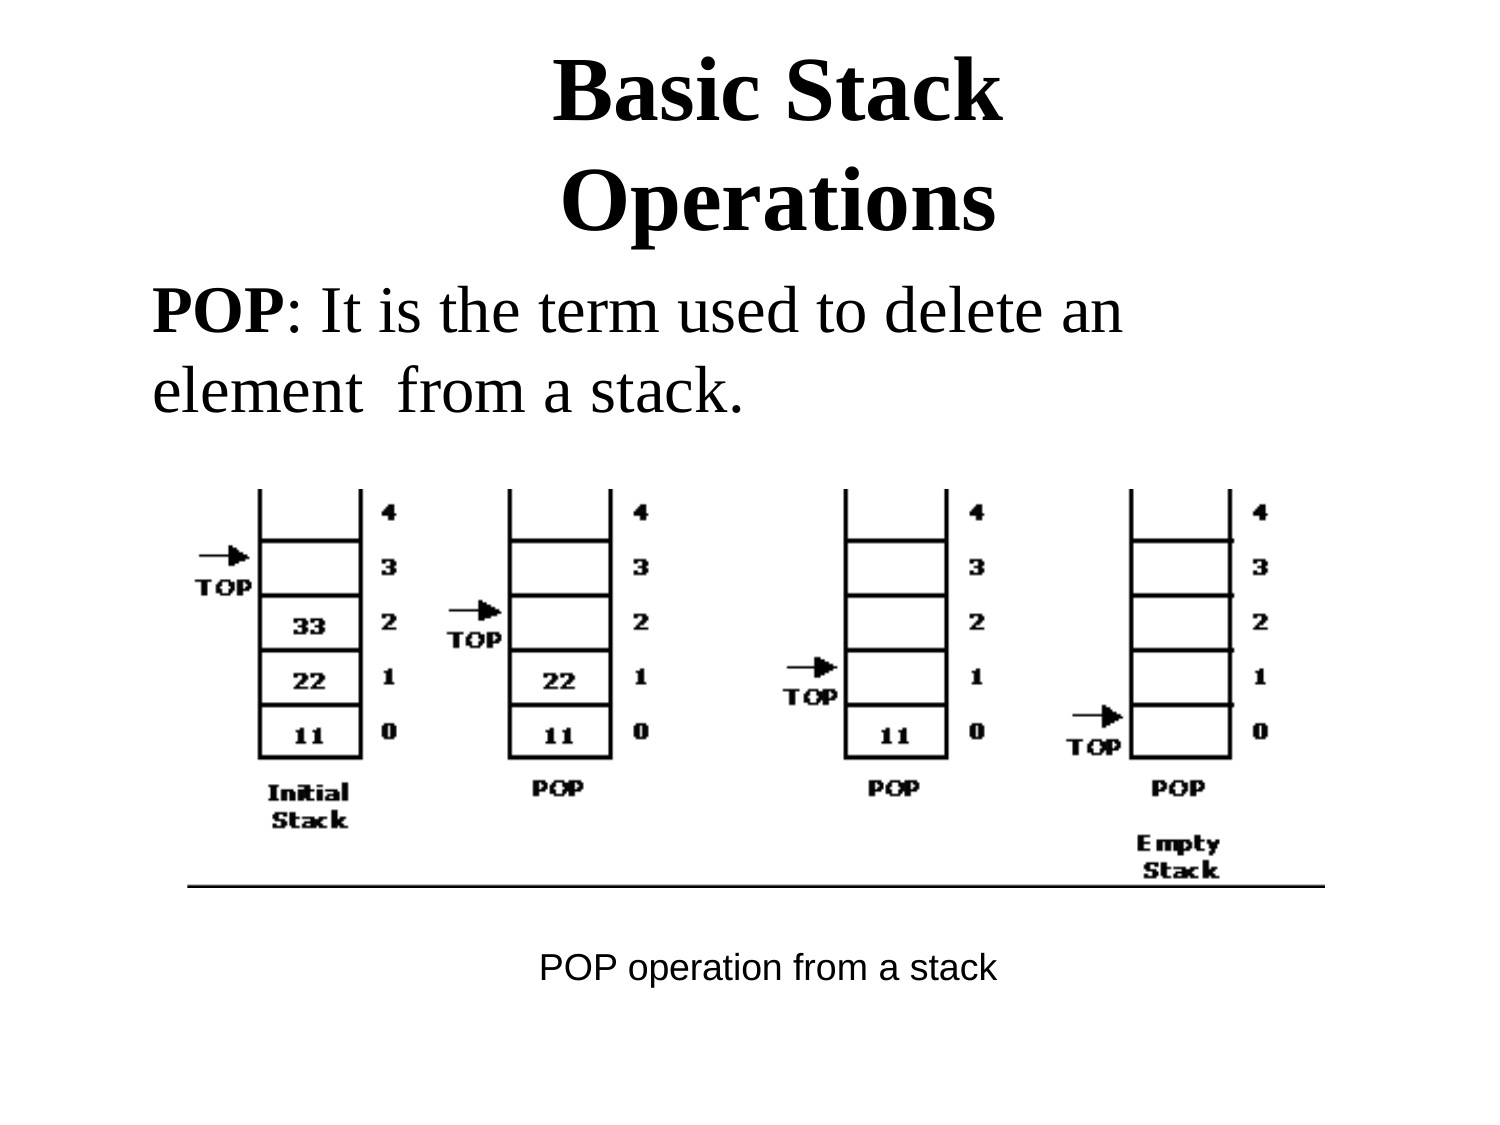

# Basic Stack Operations
POP: It is the term used to delete an element  from a stack.

POP operation from a stack